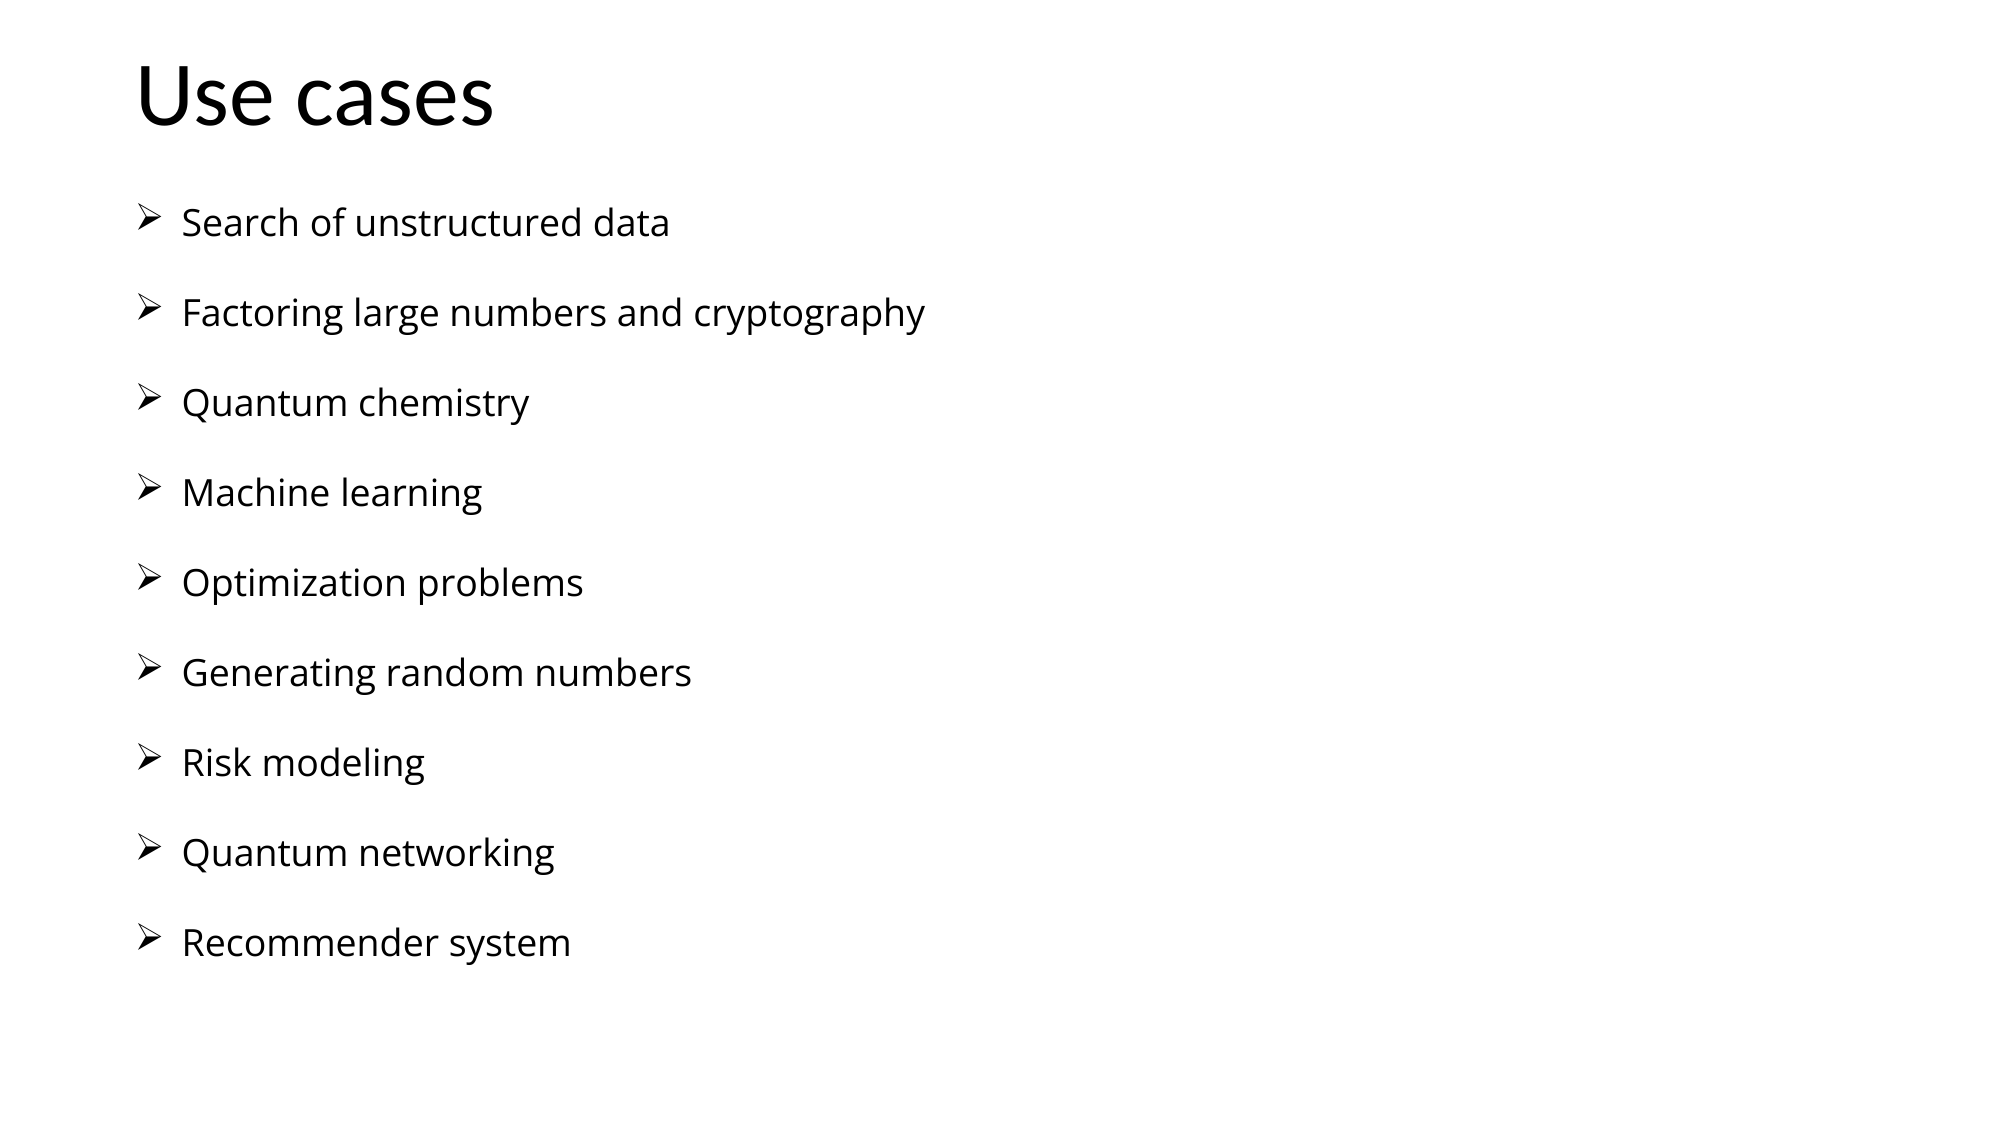

# Use cases
Search of unstructured data

Factoring large numbers and cryptography

Quantum chemistry

Machine learning

Optimization problems

Generating random numbers

Risk modeling

Quantum networking

Recommender system